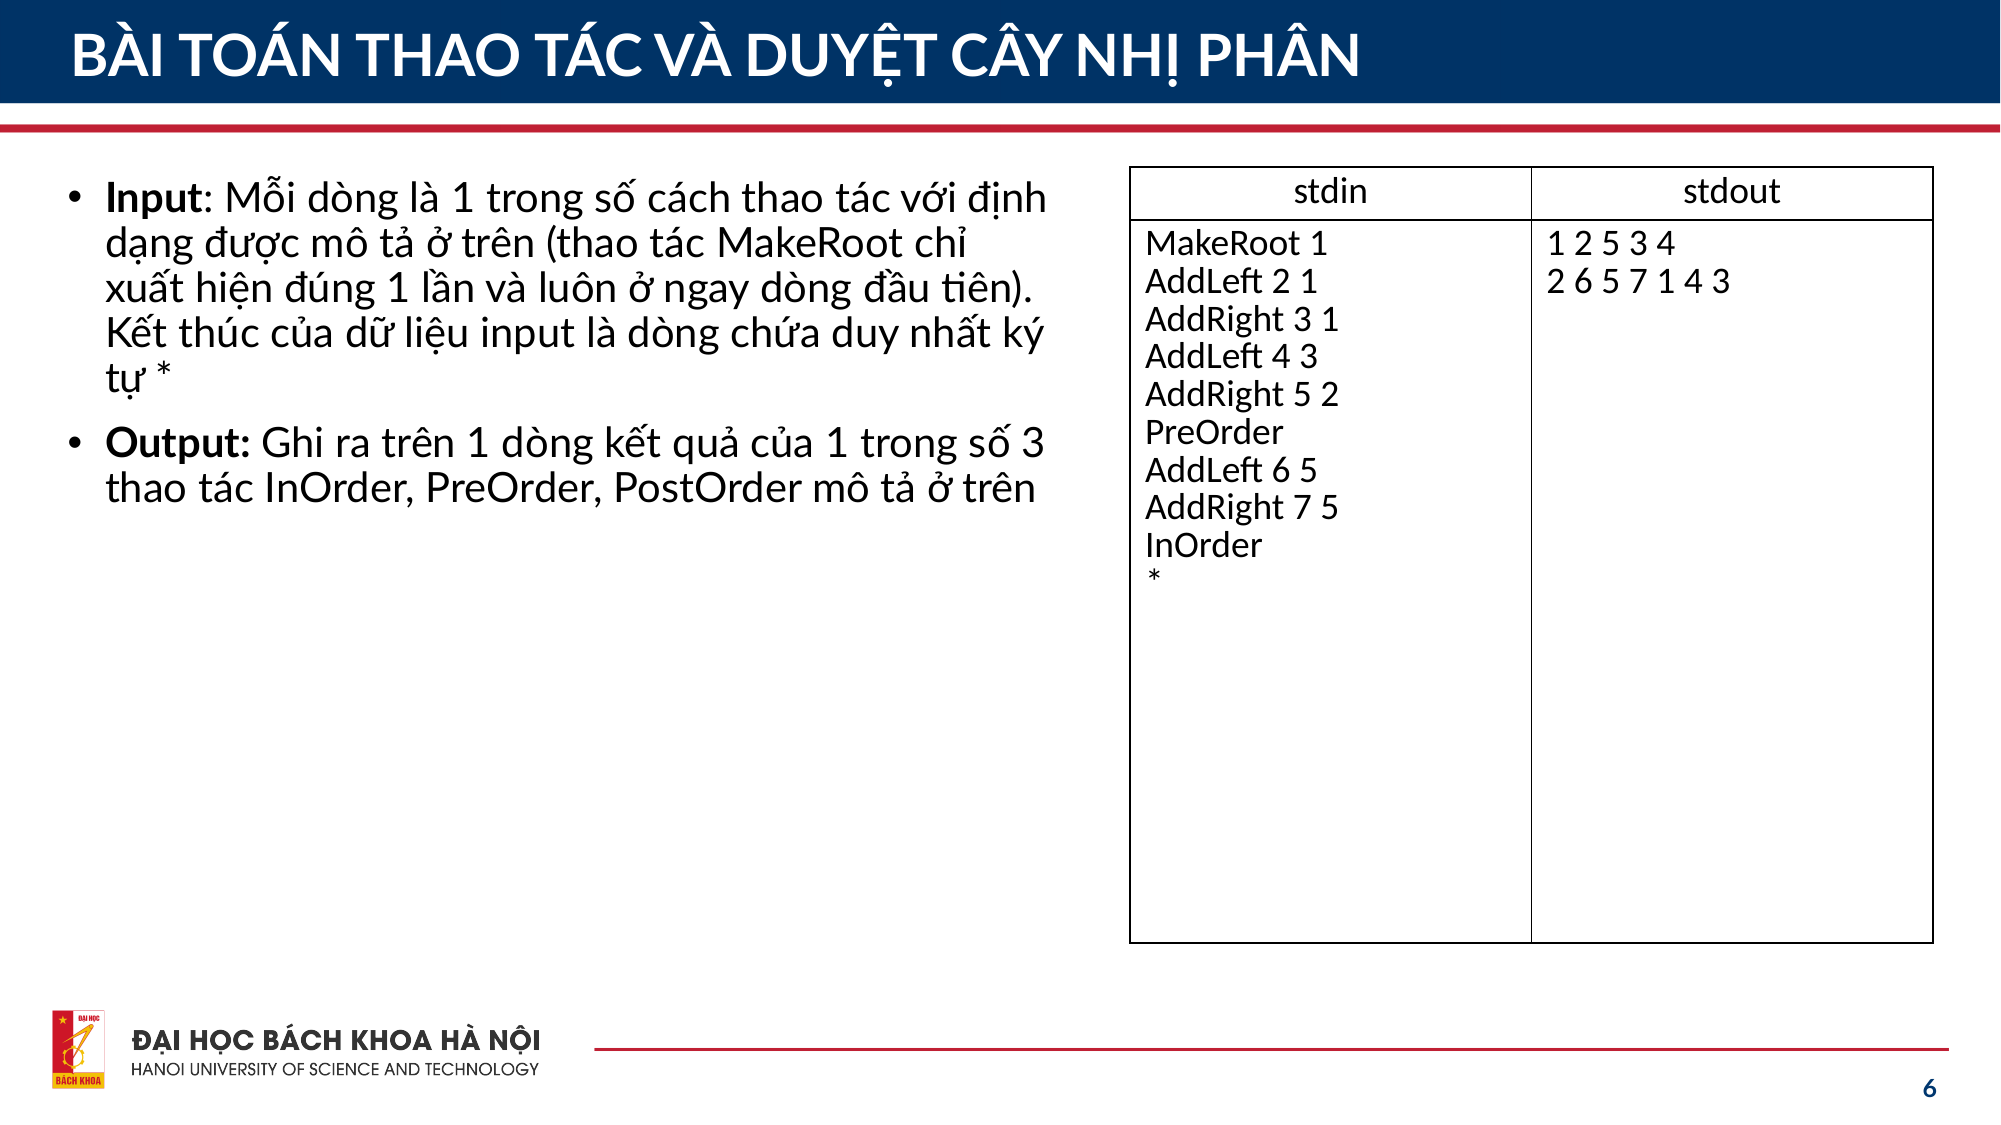

# BÀI TOÁN THAO TÁC VÀ DUYỆT CÂY NHỊ PHÂN
| stdin | stdout |
| --- | --- |
| MakeRoot 1 AddLeft 2 1 AddRight 3 1 AddLeft 4 3 AddRight 5 2 PreOrder AddLeft 6 5 AddRight 7 5 InOrder \* | 1 2 5 3 4 2 6 5 7 1 4 3 |
Input: Mỗi dòng là 1 trong số cách thao tác với định dạng được mô tả ở trên (thao tác MakeRoot chỉ xuất hiện đúng 1 lần và luôn ở ngay dòng đầu tiên). Kết thúc của dữ liệu input là dòng chứa duy nhất ký tự *
Output: Ghi ra trên 1 dòng kết quả của 1 trong số 3 thao tác InOrder, PreOrder, PostOrder mô tả ở trên
6